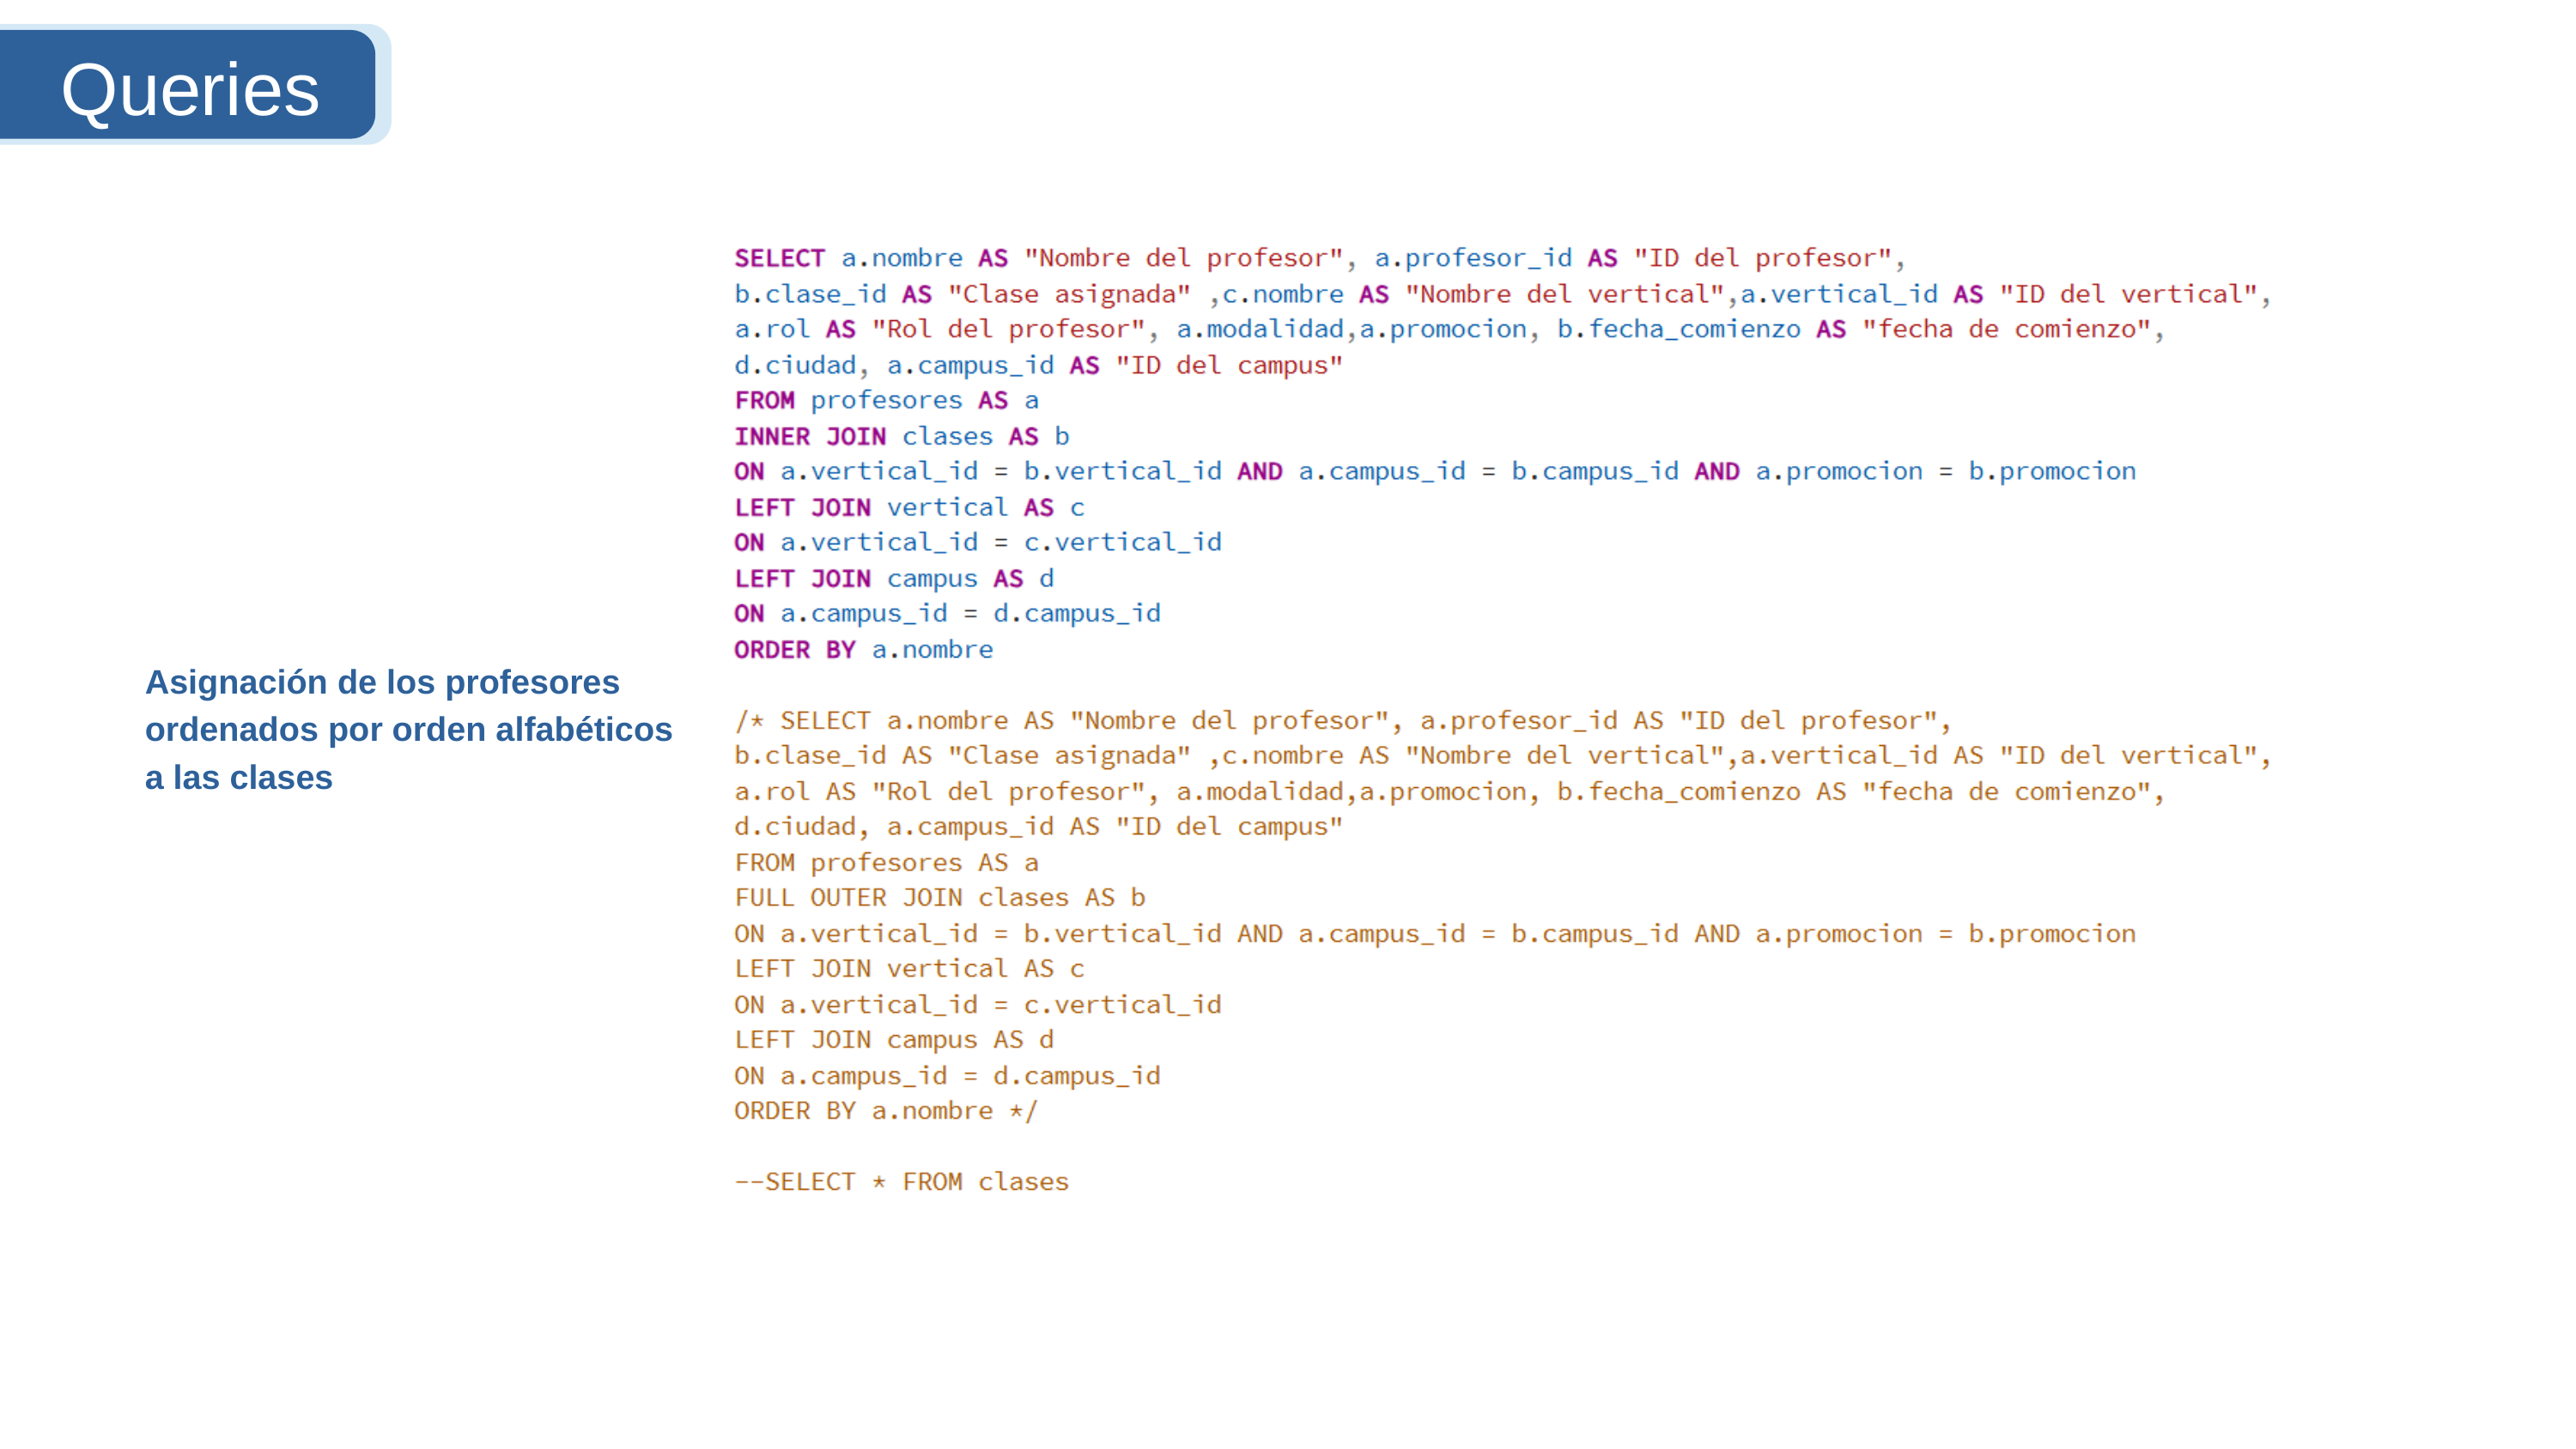

Queries

 y 2

Asignación de los profesores
ordenados por orden alfabéticos
a las clases